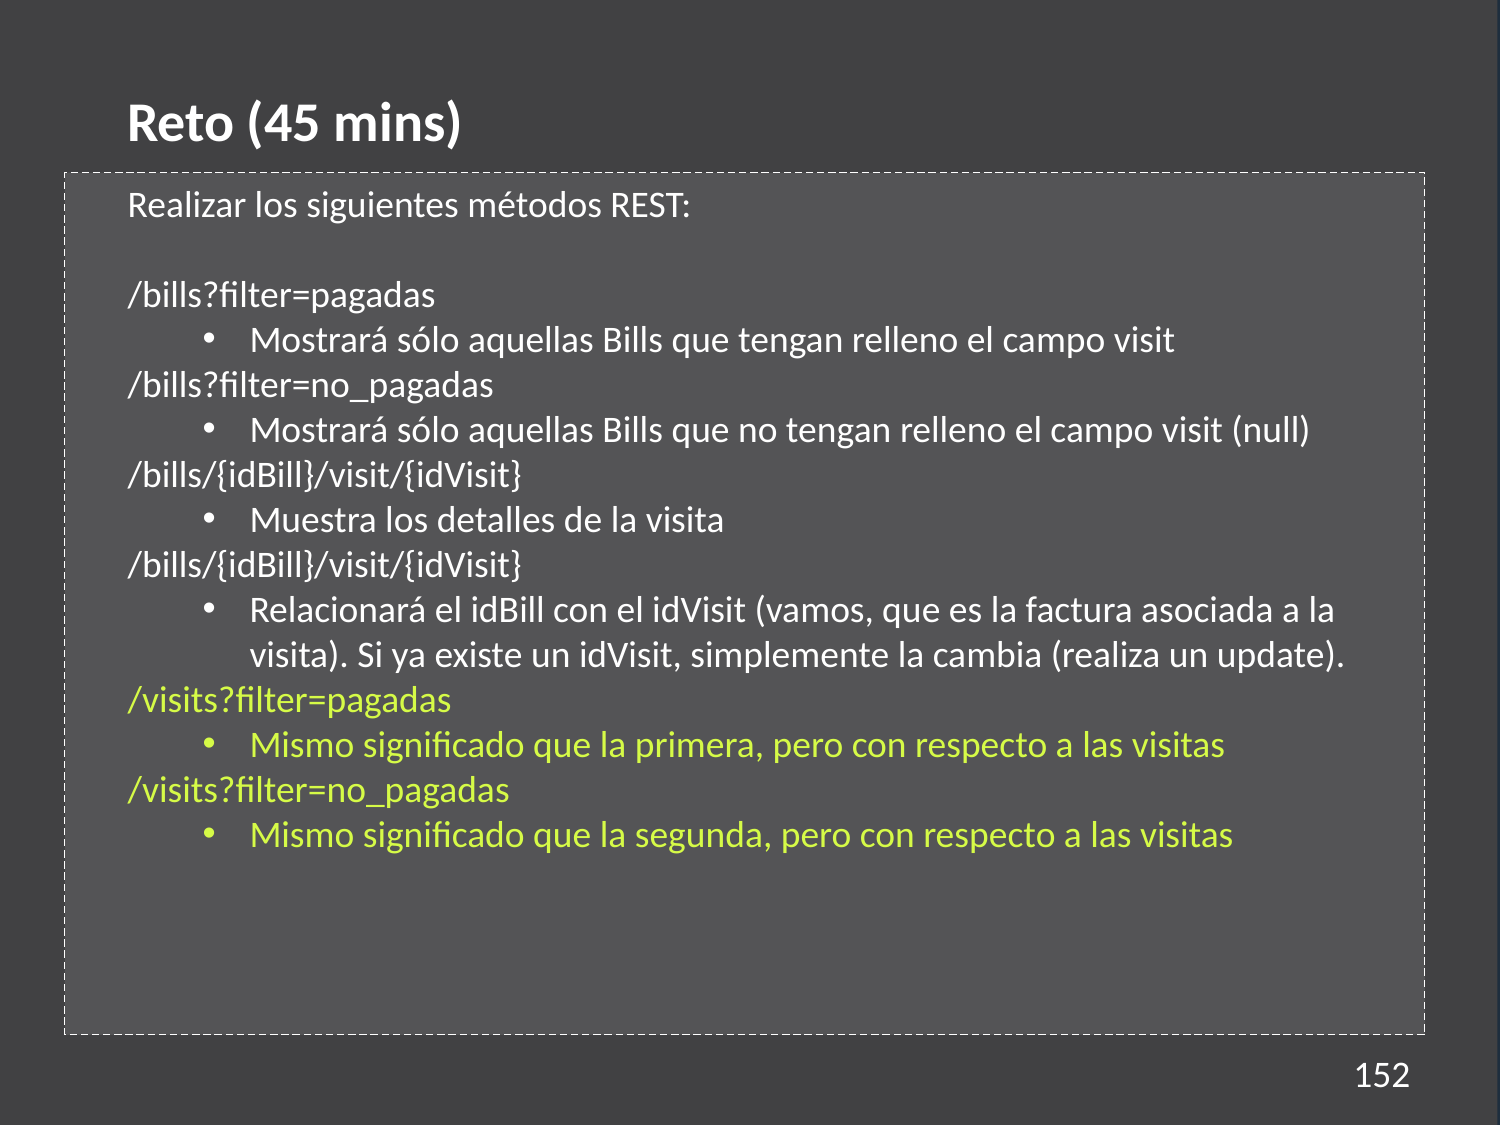

Reto (45 mins)

Realizar los siguientes métodos REST:

/bills?filter=pagadas
Mostrará sólo aquellas Bills que tengan relleno el campo visit
/bills?filter=no_pagadas
Mostrará sólo aquellas Bills que no tengan relleno el campo visit (null)
/bills/{idBill}/visit/{idVisit}
Muestra los detalles de la visita
/bills/{idBill}/visit/{idVisit}
Relacionará el idBill con el idVisit (vamos, que es la factura asociada a la visita). Si ya existe un idVisit, simplemente la cambia (realiza un update).
/visits?filter=pagadas
Mismo significado que la primera, pero con respecto a las visitas
/visits?filter=no_pagadas
Mismo significado que la segunda, pero con respecto a las visitas
152